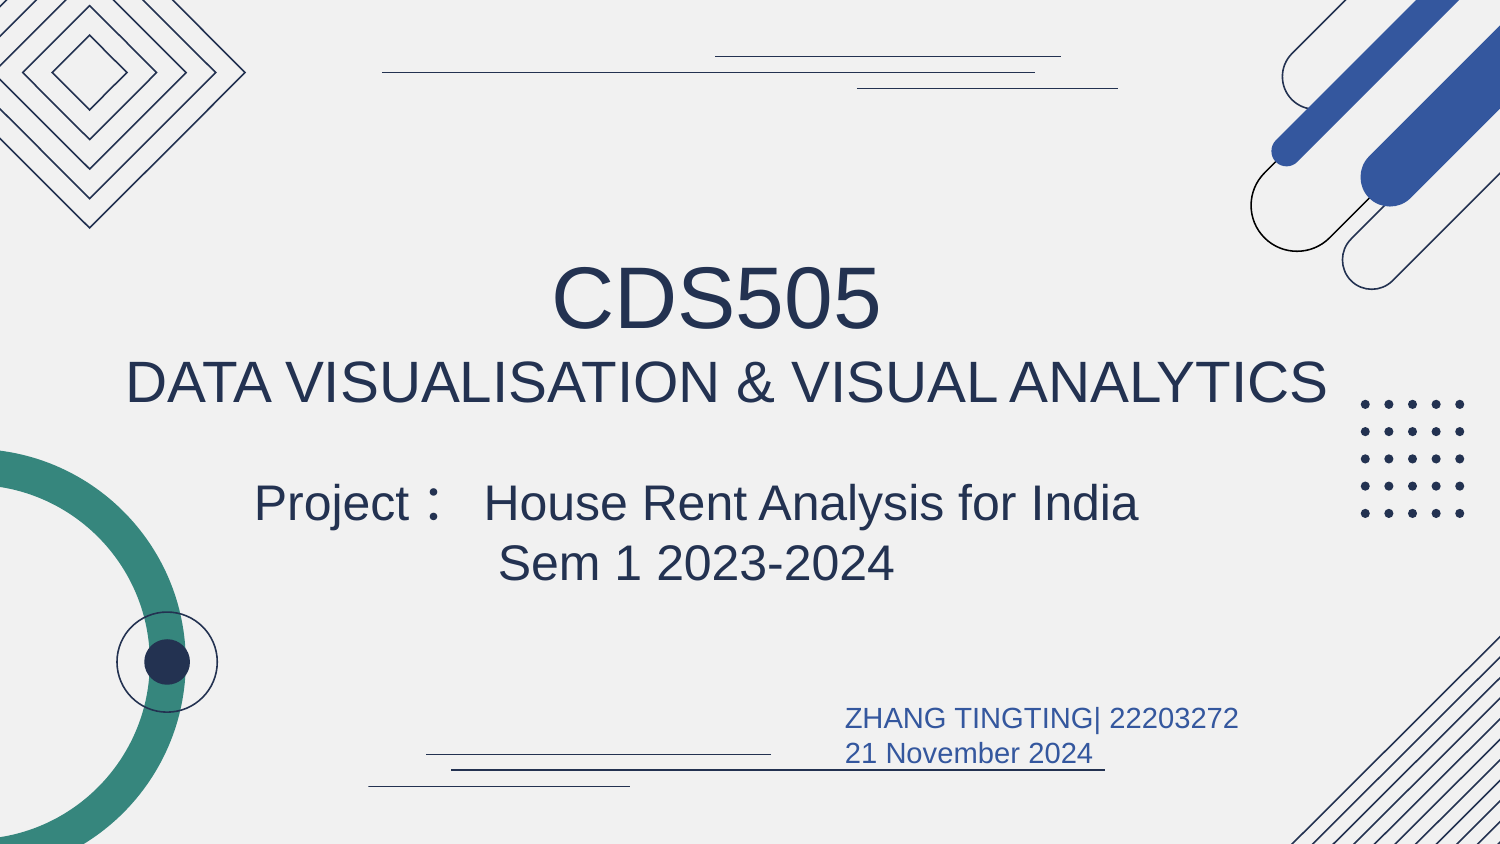

# CDS505
DATA VISUALISATION & VISUAL ANALYTICS

Project：House Rent Analysis for India
Sem 1 2023-2024
ZHANG TINGTING| 22203272
21 November 2024